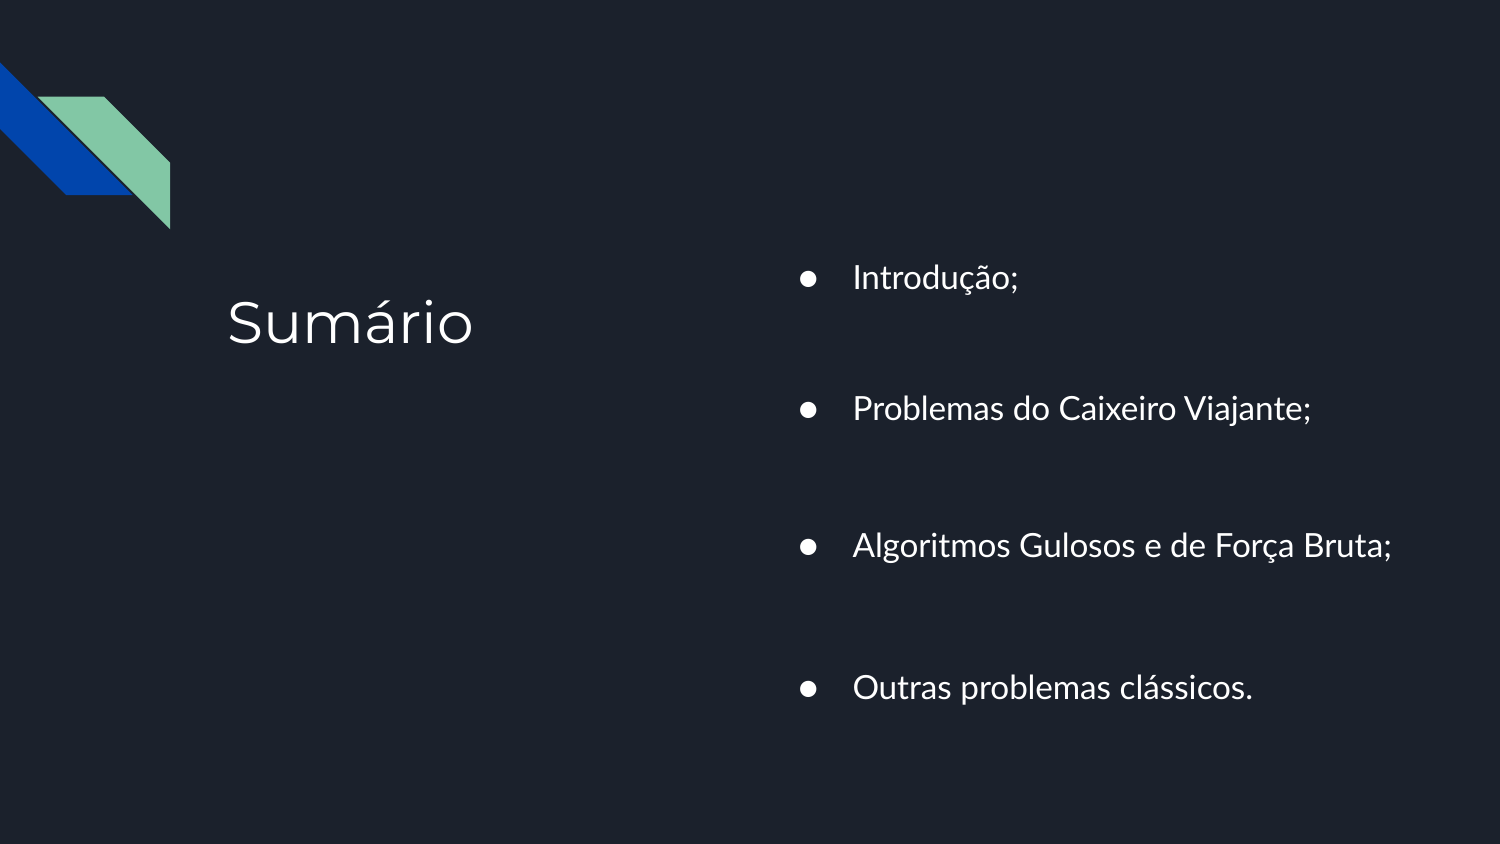

Introdução;
Problemas do Caixeiro Viajante;
Algoritmos Gulosos e de Força Bruta;

Outras problemas clássicos.
# Sumário